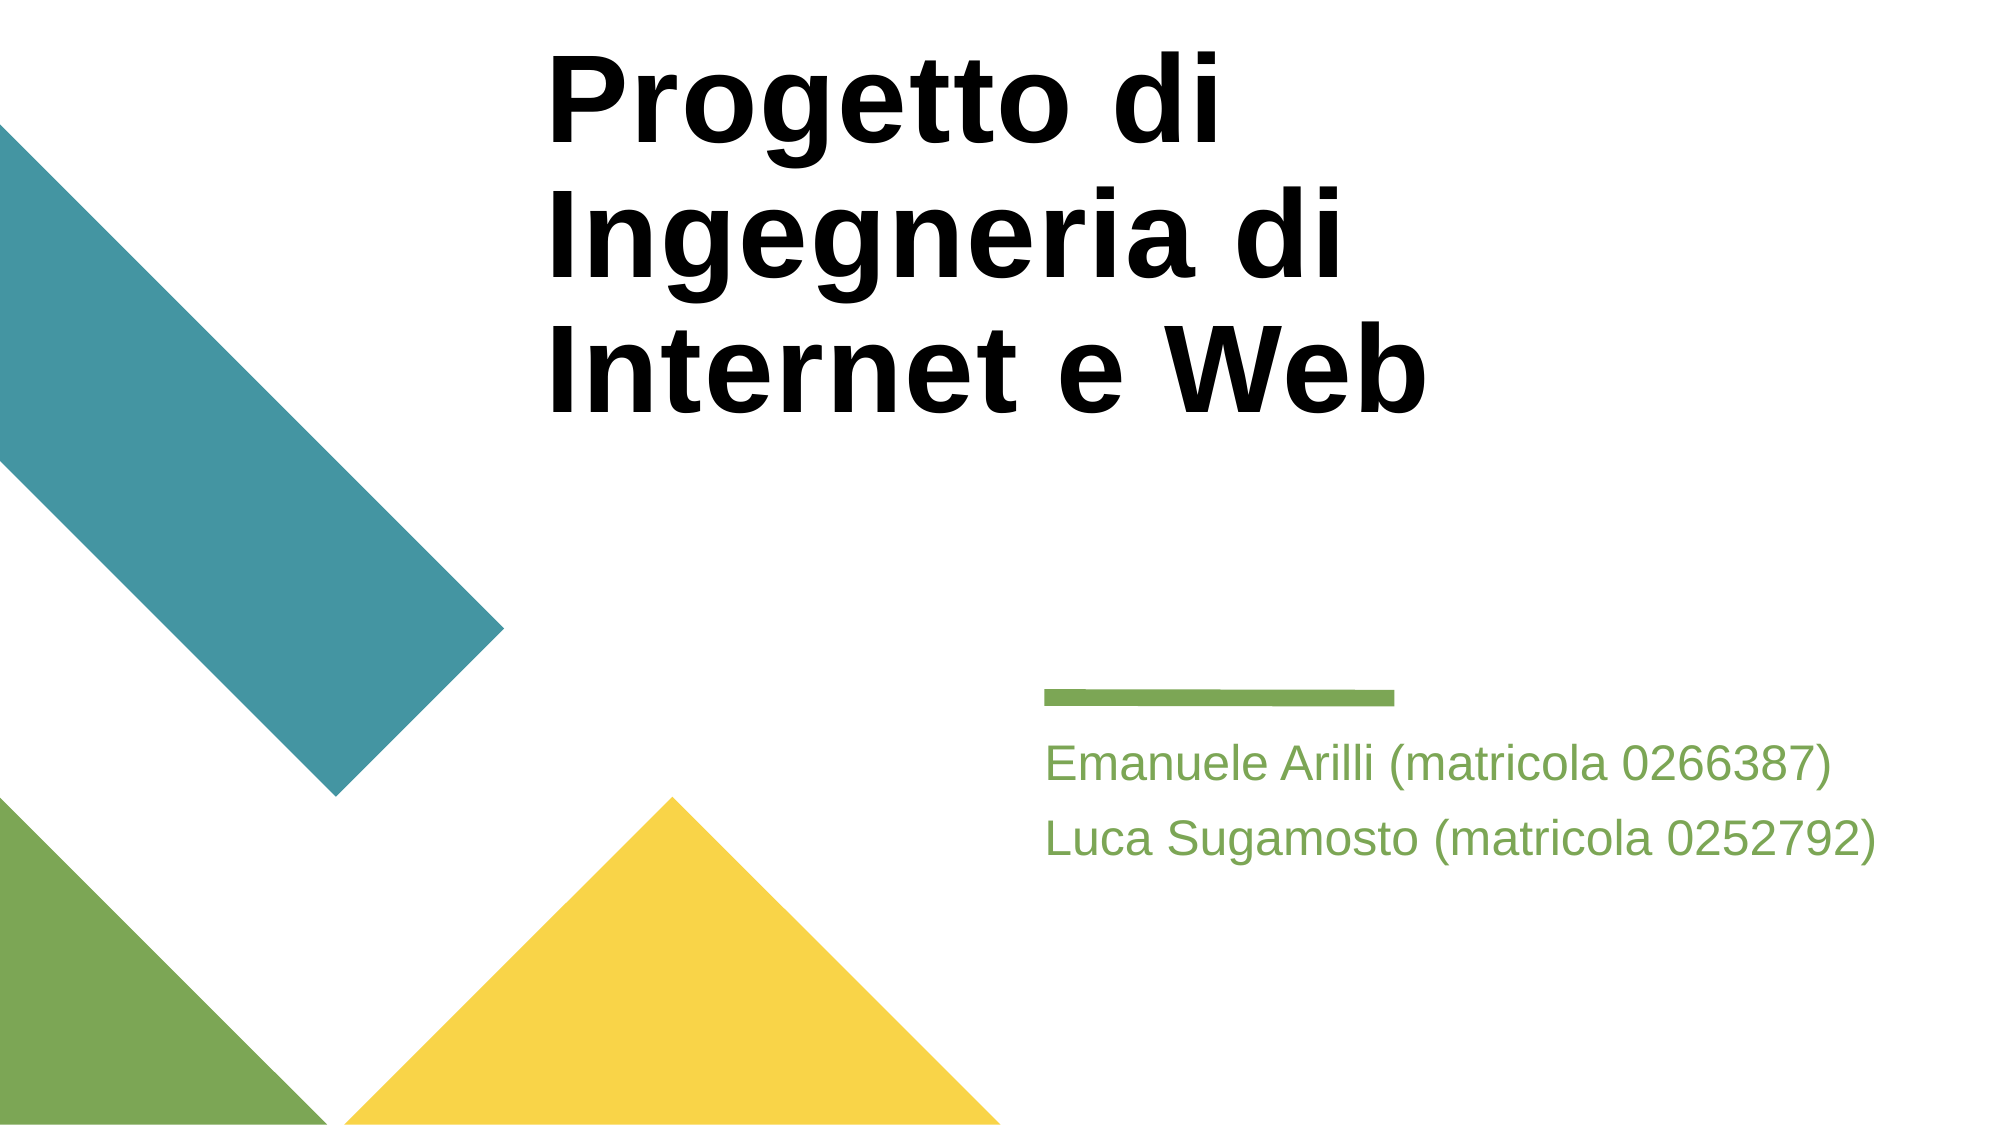

# Progetto di Ingegneria di Internet e Web
Emanuele Arilli (matricola 0266387)
Luca Sugamosto (matricola 0252792)